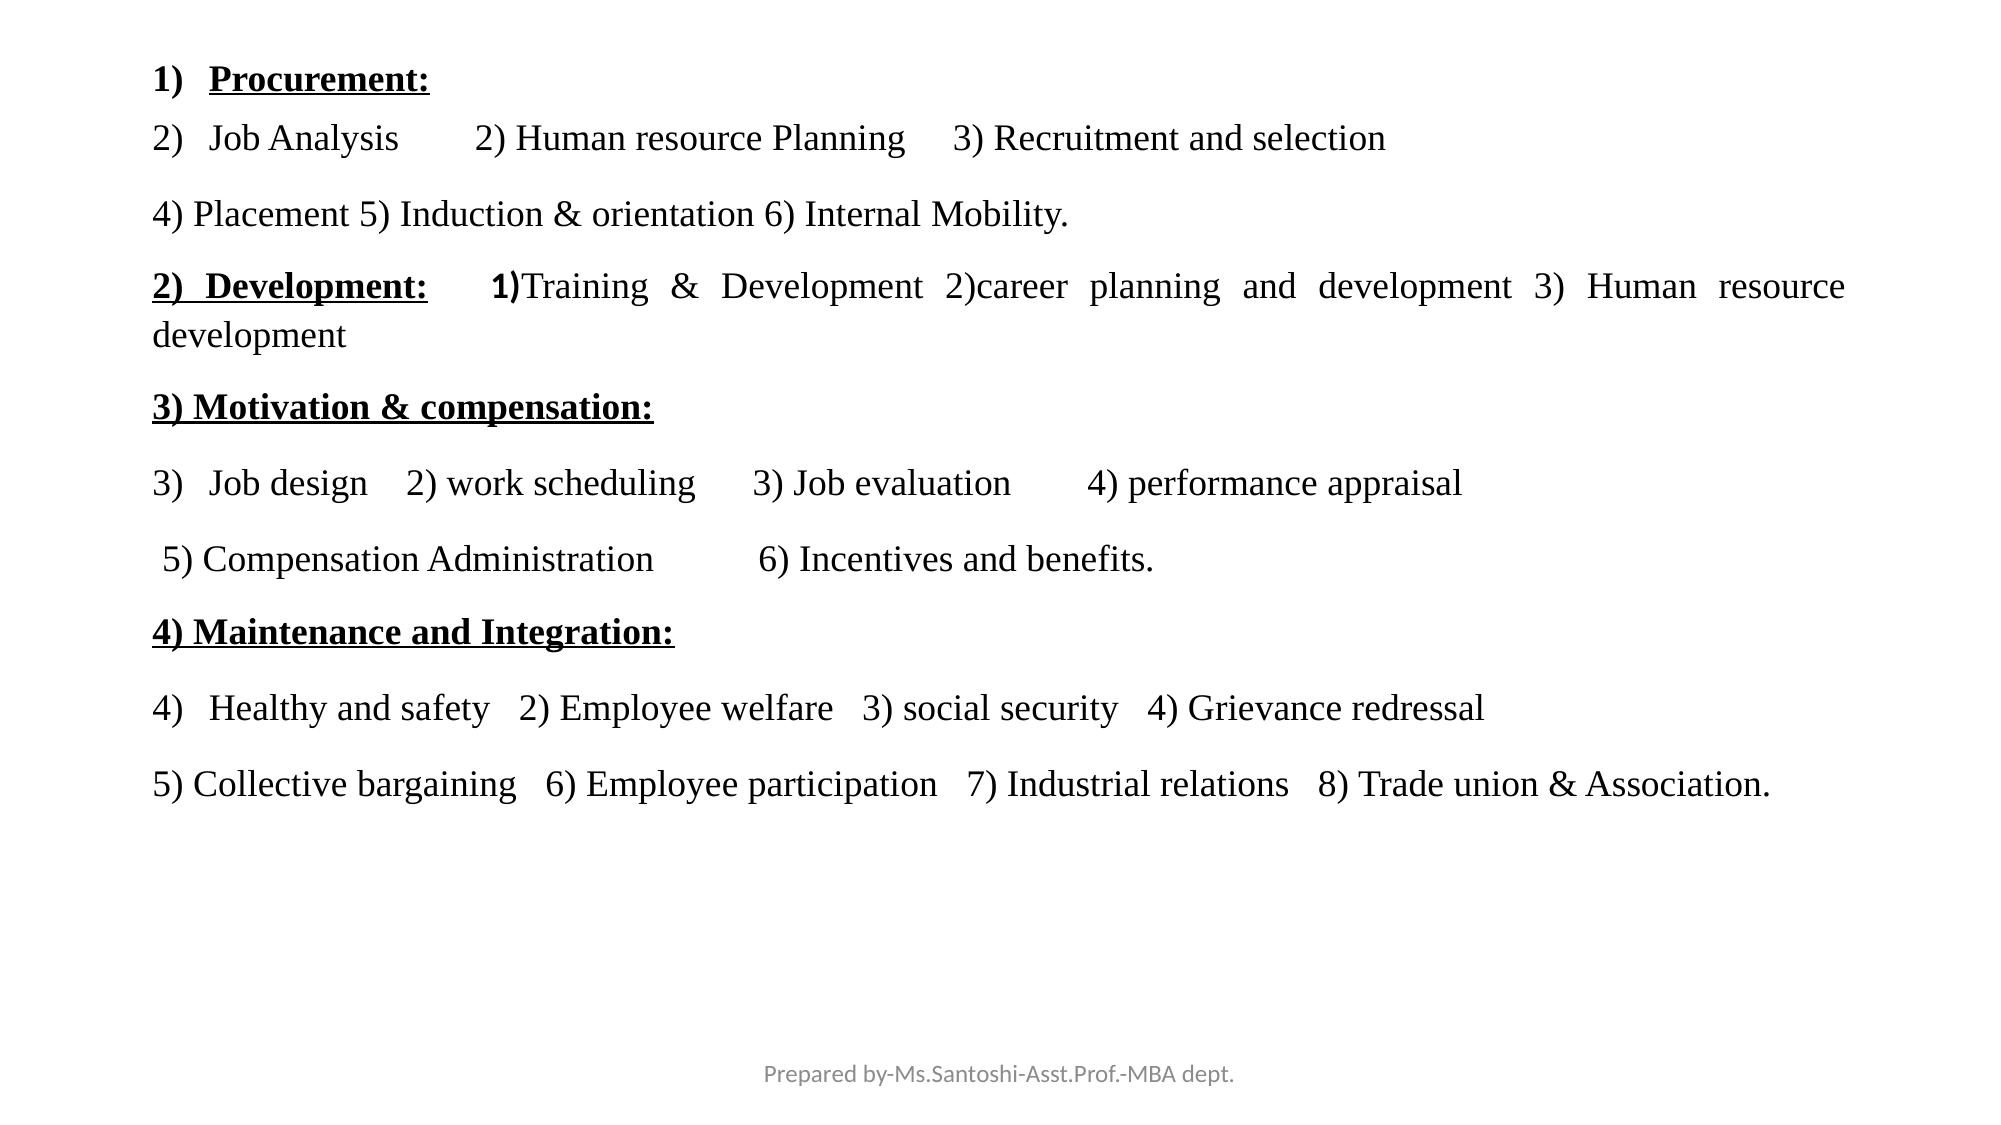

Procurement:
Job Analysis        2) Human resource Planning     3) Recruitment and selection
4) Placement 5) Induction & orientation 6) Internal Mobility.
2) Development:   1)Training & Development 2)career planning and development 3) Human resource development
3) Motivation & compensation:
Job design    2) work scheduling      3) Job evaluation        4) performance appraisal
 5) Compensation Administration           6) Incentives and benefits.
4) Maintenance and Integration:
Healthy and safety   2) Employee welfare   3) social security   4) Grievance redressal
5) Collective bargaining   6) Employee participation   7) Industrial relations   8) Trade union & Association.

Prepared by-Ms.Santoshi-Asst.Prof.-MBA dept.